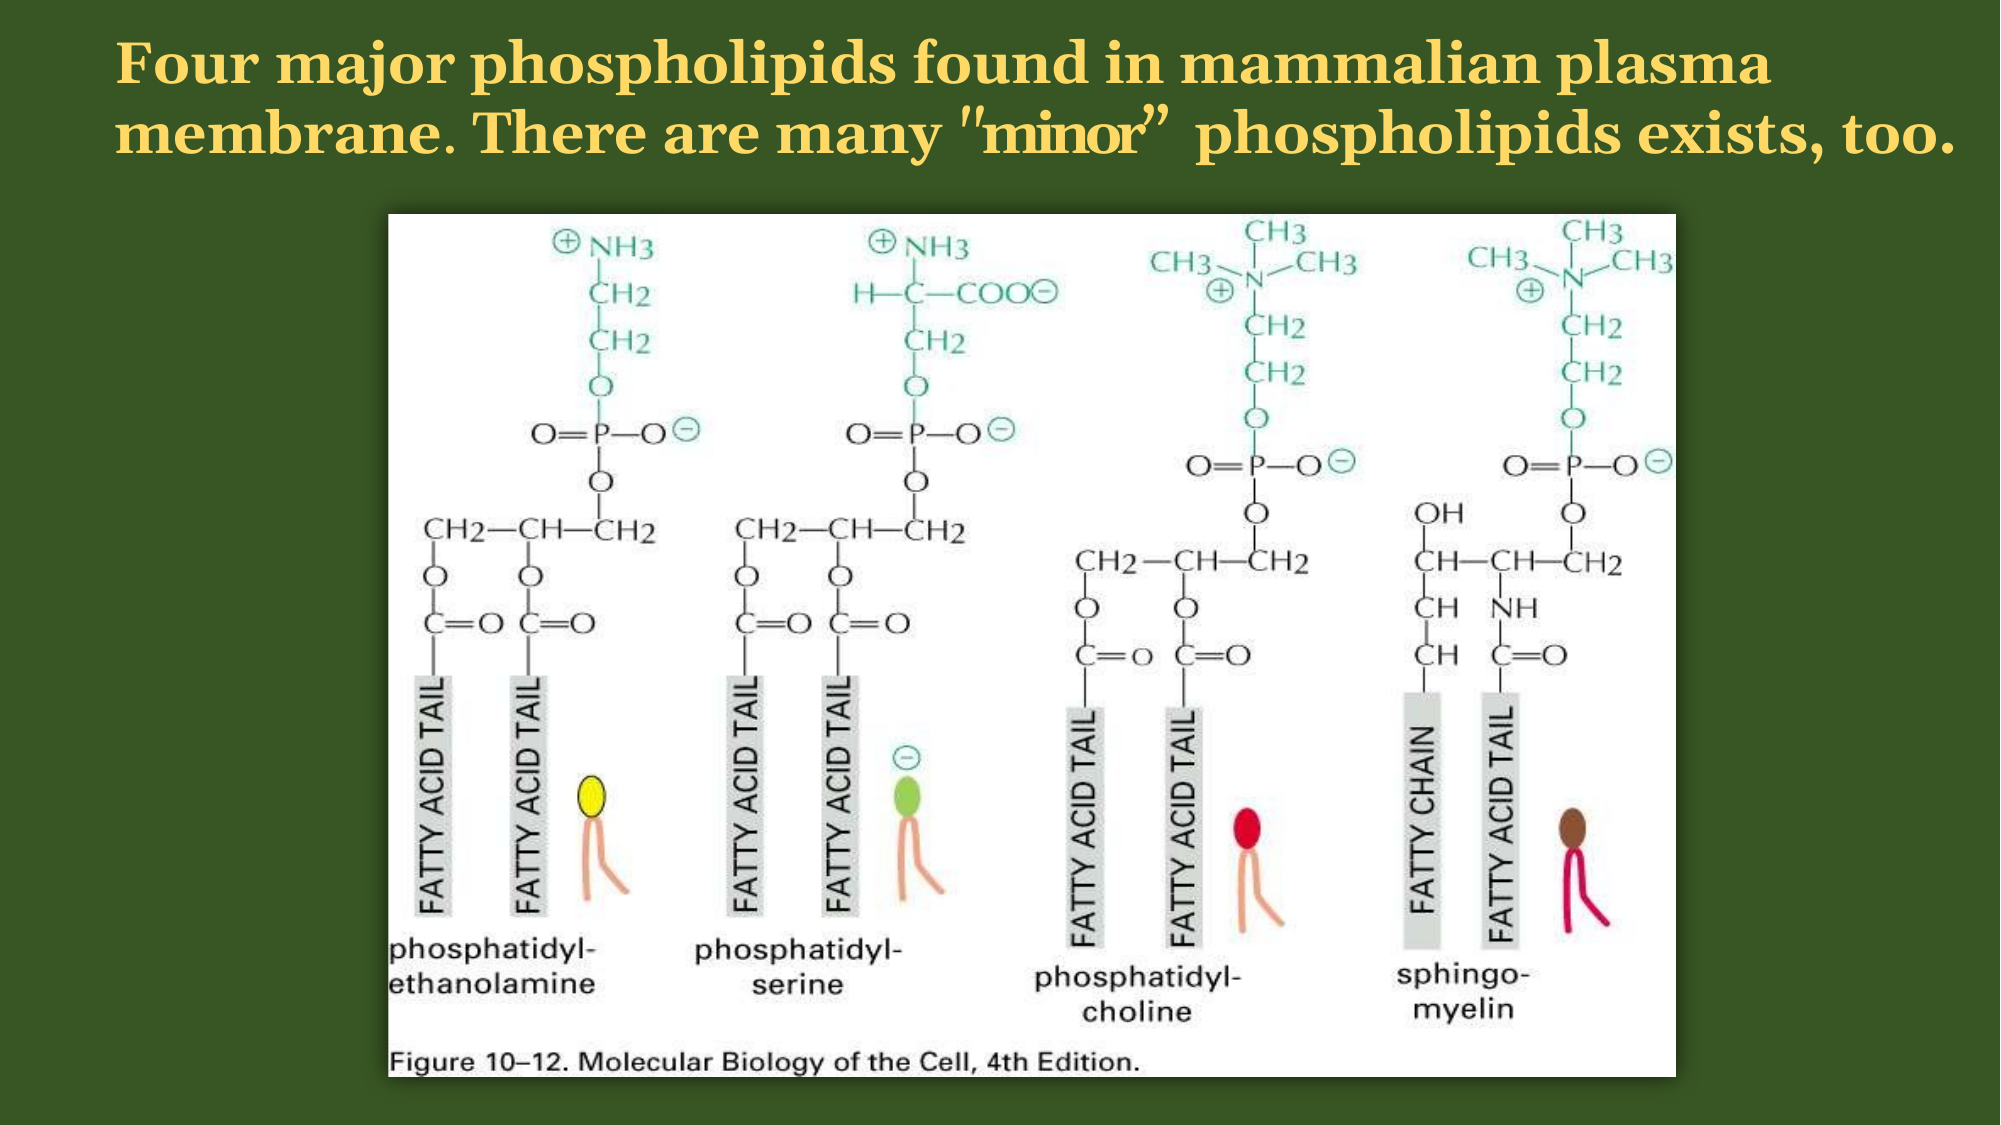

Four major phospholipids found in mammalian plasma  membrane. There are many "minor”  phospholipids exists, too.